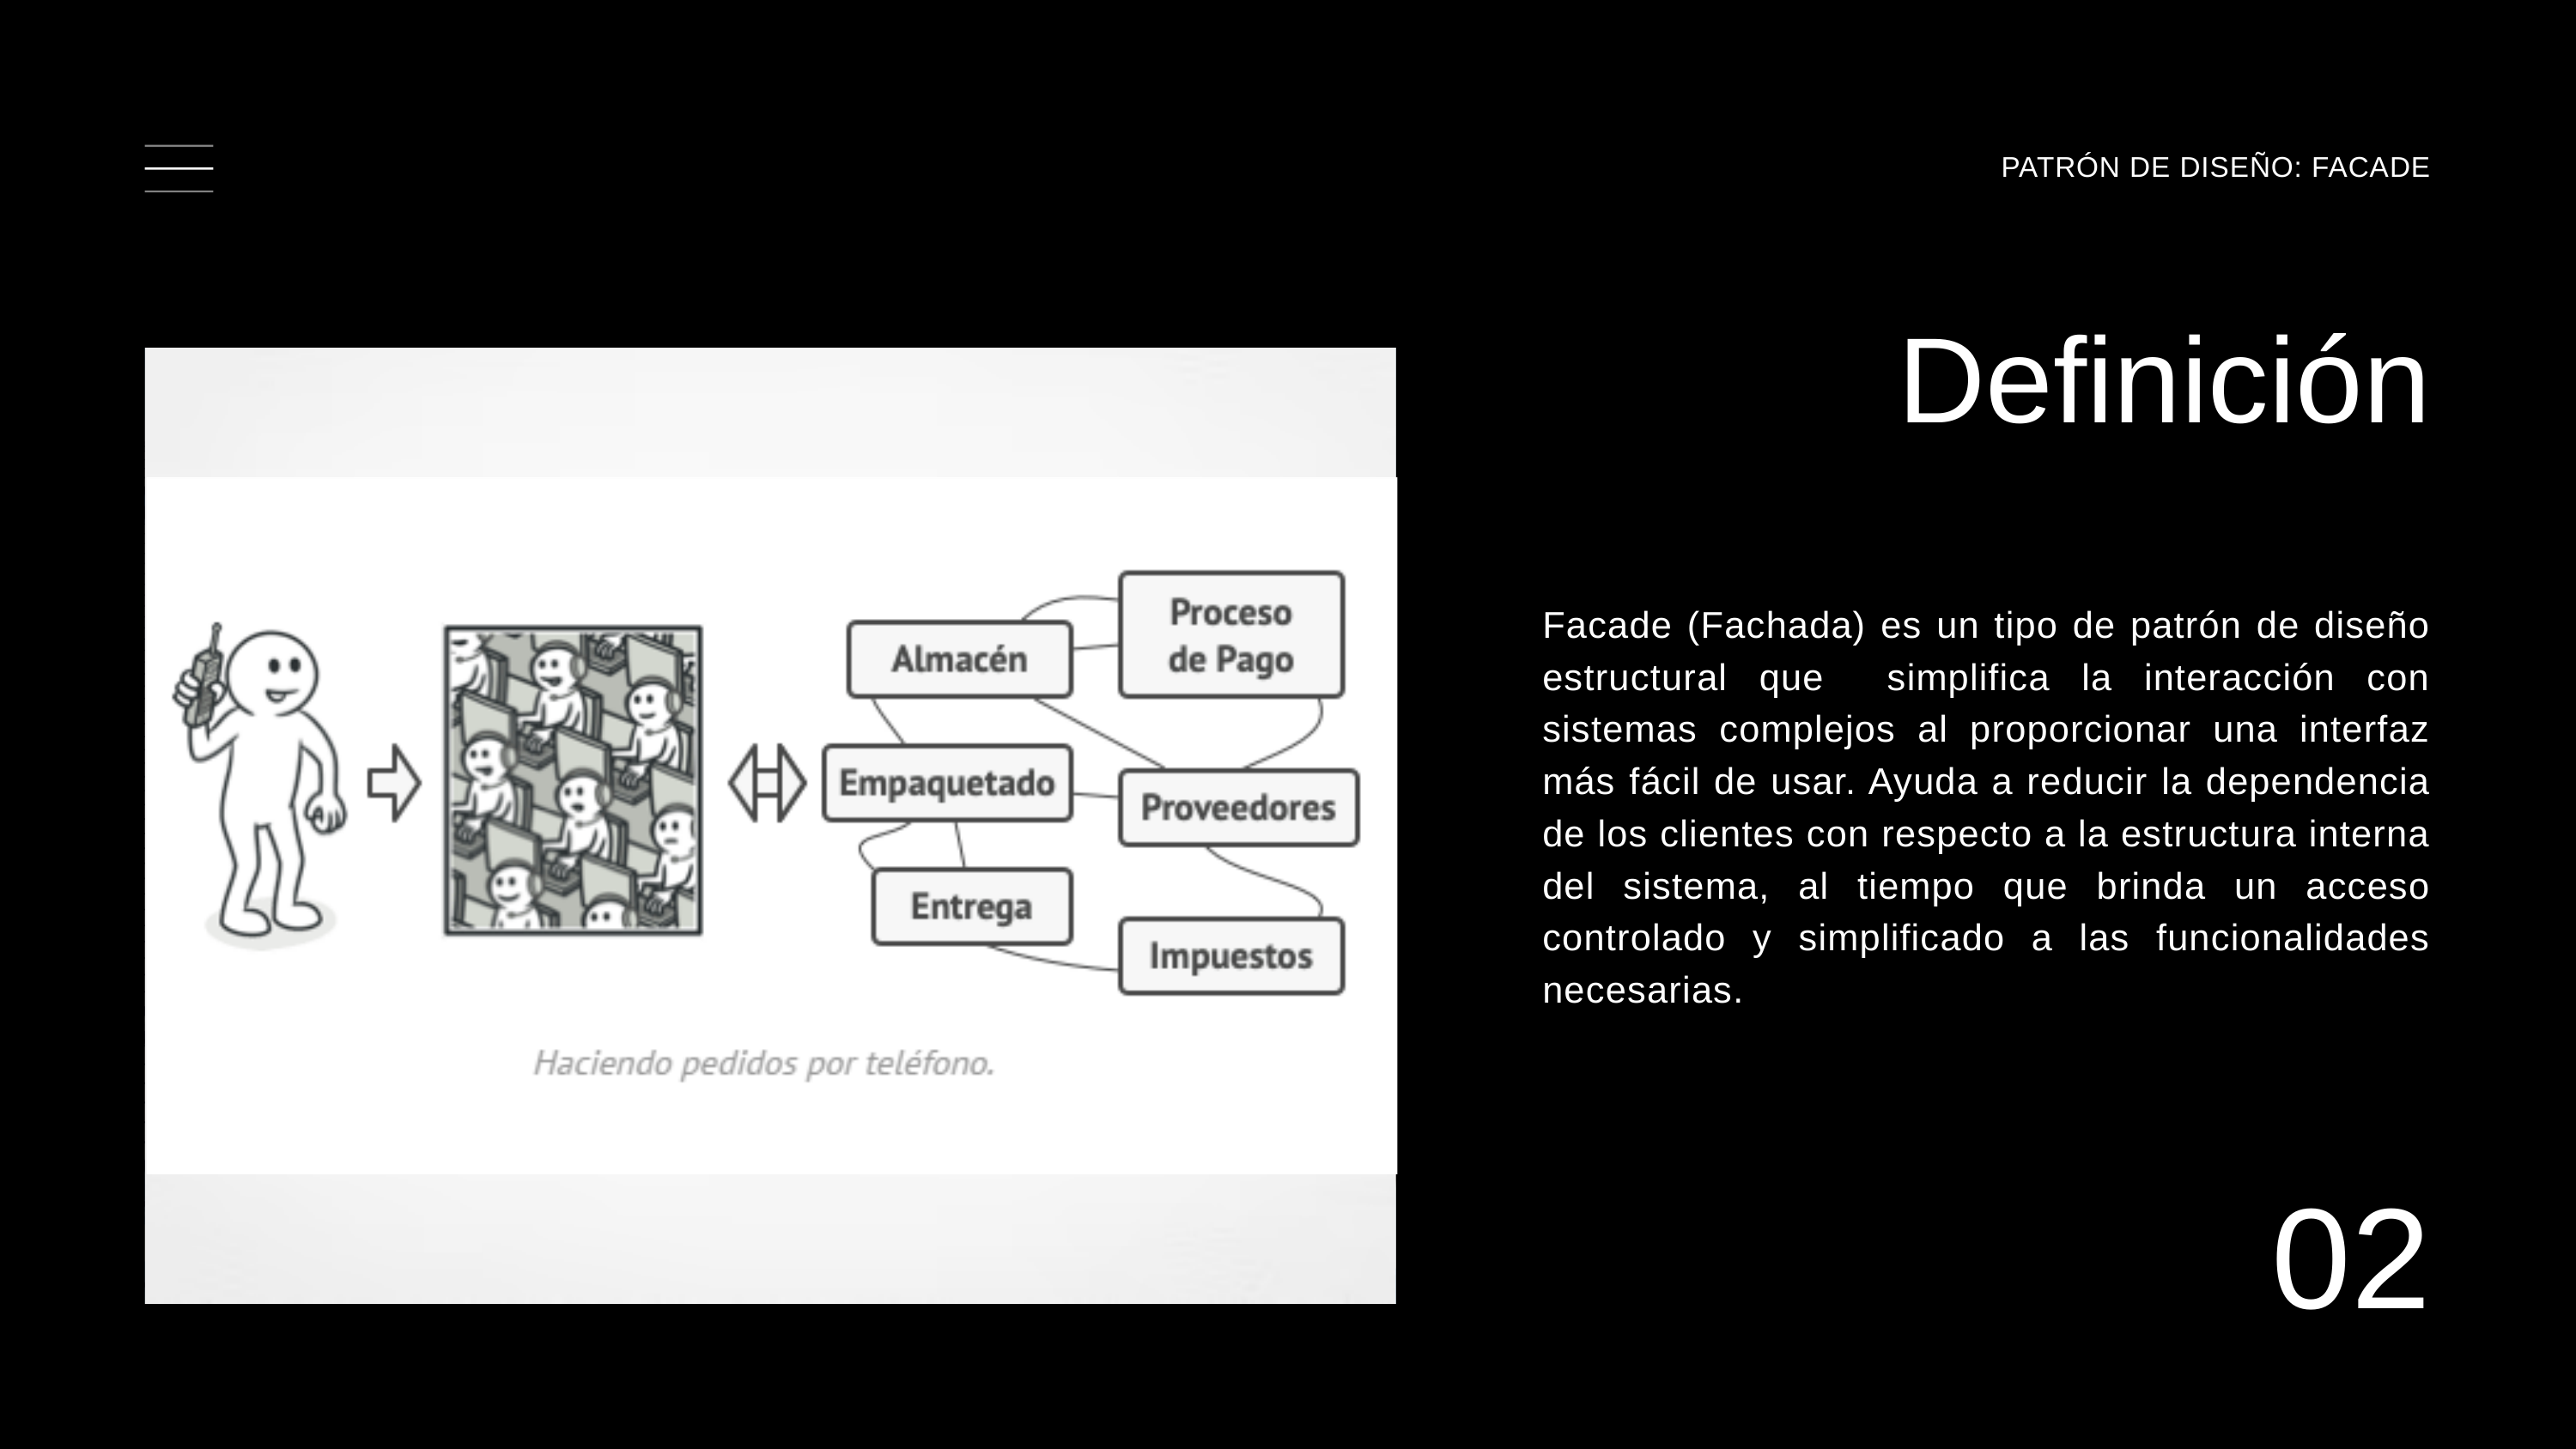

PATRÓN DE DISEÑO: FACADE

Definición
Facade (Fachada) es un tipo de patrón de diseño estructural que  simplifica la interacción con sistemas complejos al proporcionar una interfaz más fácil de usar. Ayuda a reducir la dependencia de los clientes con respecto a la estructura interna del sistema, al tiempo que brinda un acceso controlado y simplificado a las funcionalidades necesarias.

02